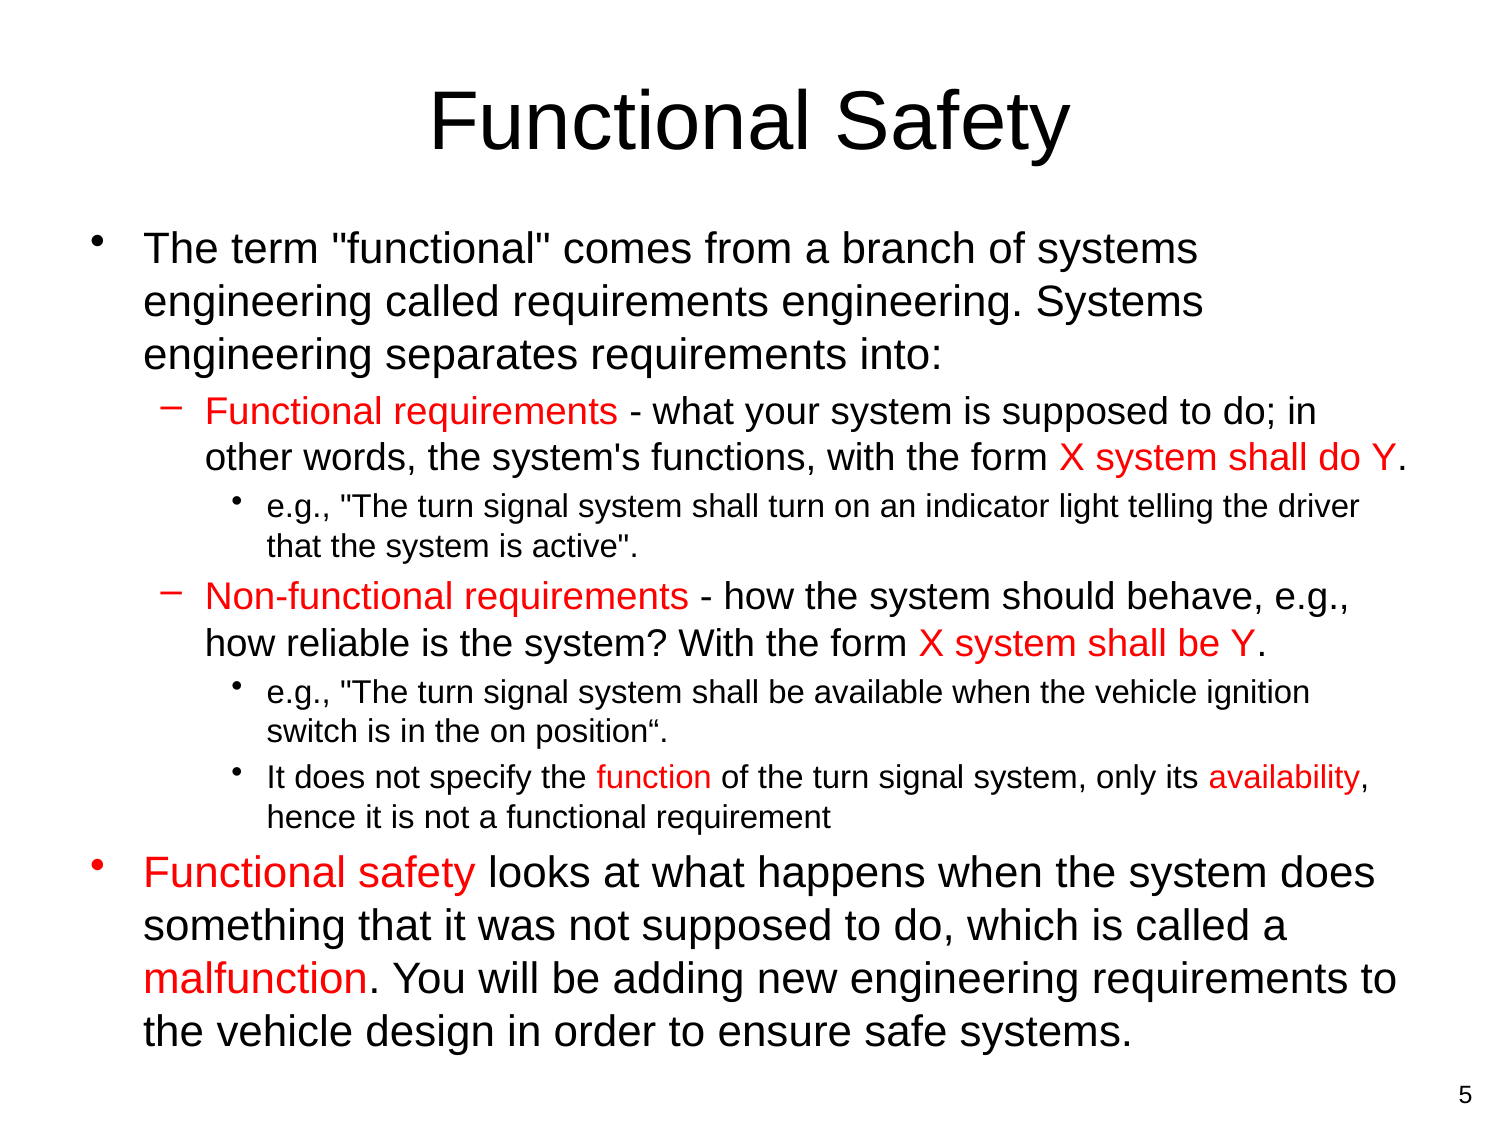

# Functional Safety
The term "functional" comes from a branch of systems engineering called requirements engineering. Systems engineering separates requirements into:
Functional requirements - what your system is supposed to do; in other words, the system's functions, with the form X system shall do Y.
e.g., "The turn signal system shall turn on an indicator light telling the driver that the system is active".
Non-functional requirements - how the system should behave, e.g., how reliable is the system? With the form X system shall be Y.
e.g., "The turn signal system shall be available when the vehicle ignition switch is in the on position“.
It does not specify the function of the turn signal system, only its availability, hence it is not a functional requirement
Functional safety looks at what happens when the system does something that it was not supposed to do, which is called a malfunction. You will be adding new engineering requirements to the vehicle design in order to ensure safe systems.

5